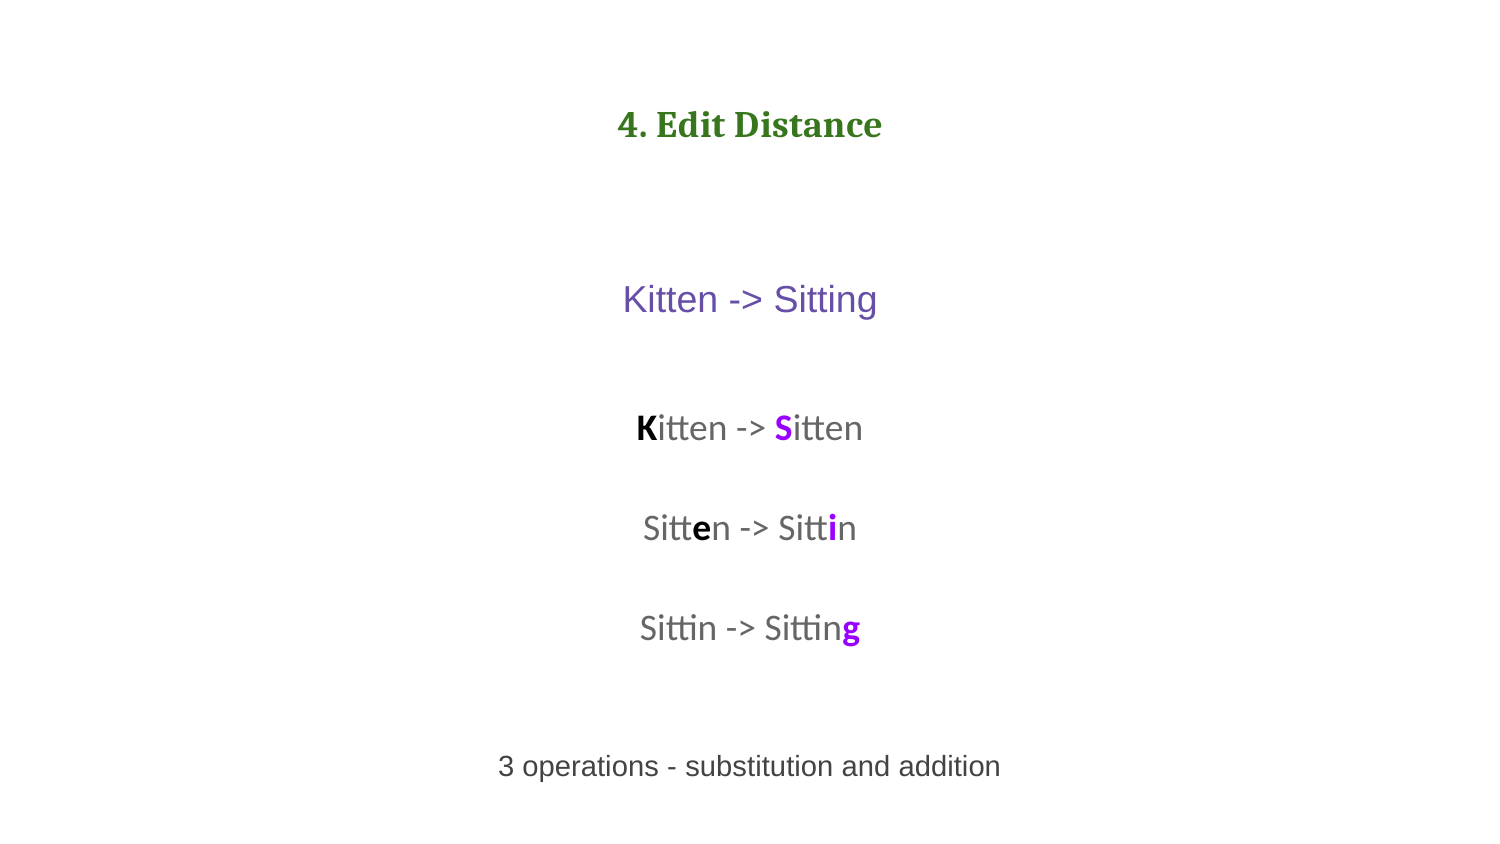

4. Edit Distance
Kitten -> Sitting
Kitten -> Sitten
Sitten -> Sittin
Sittin -> Sitting
3 operations - substitution and addition